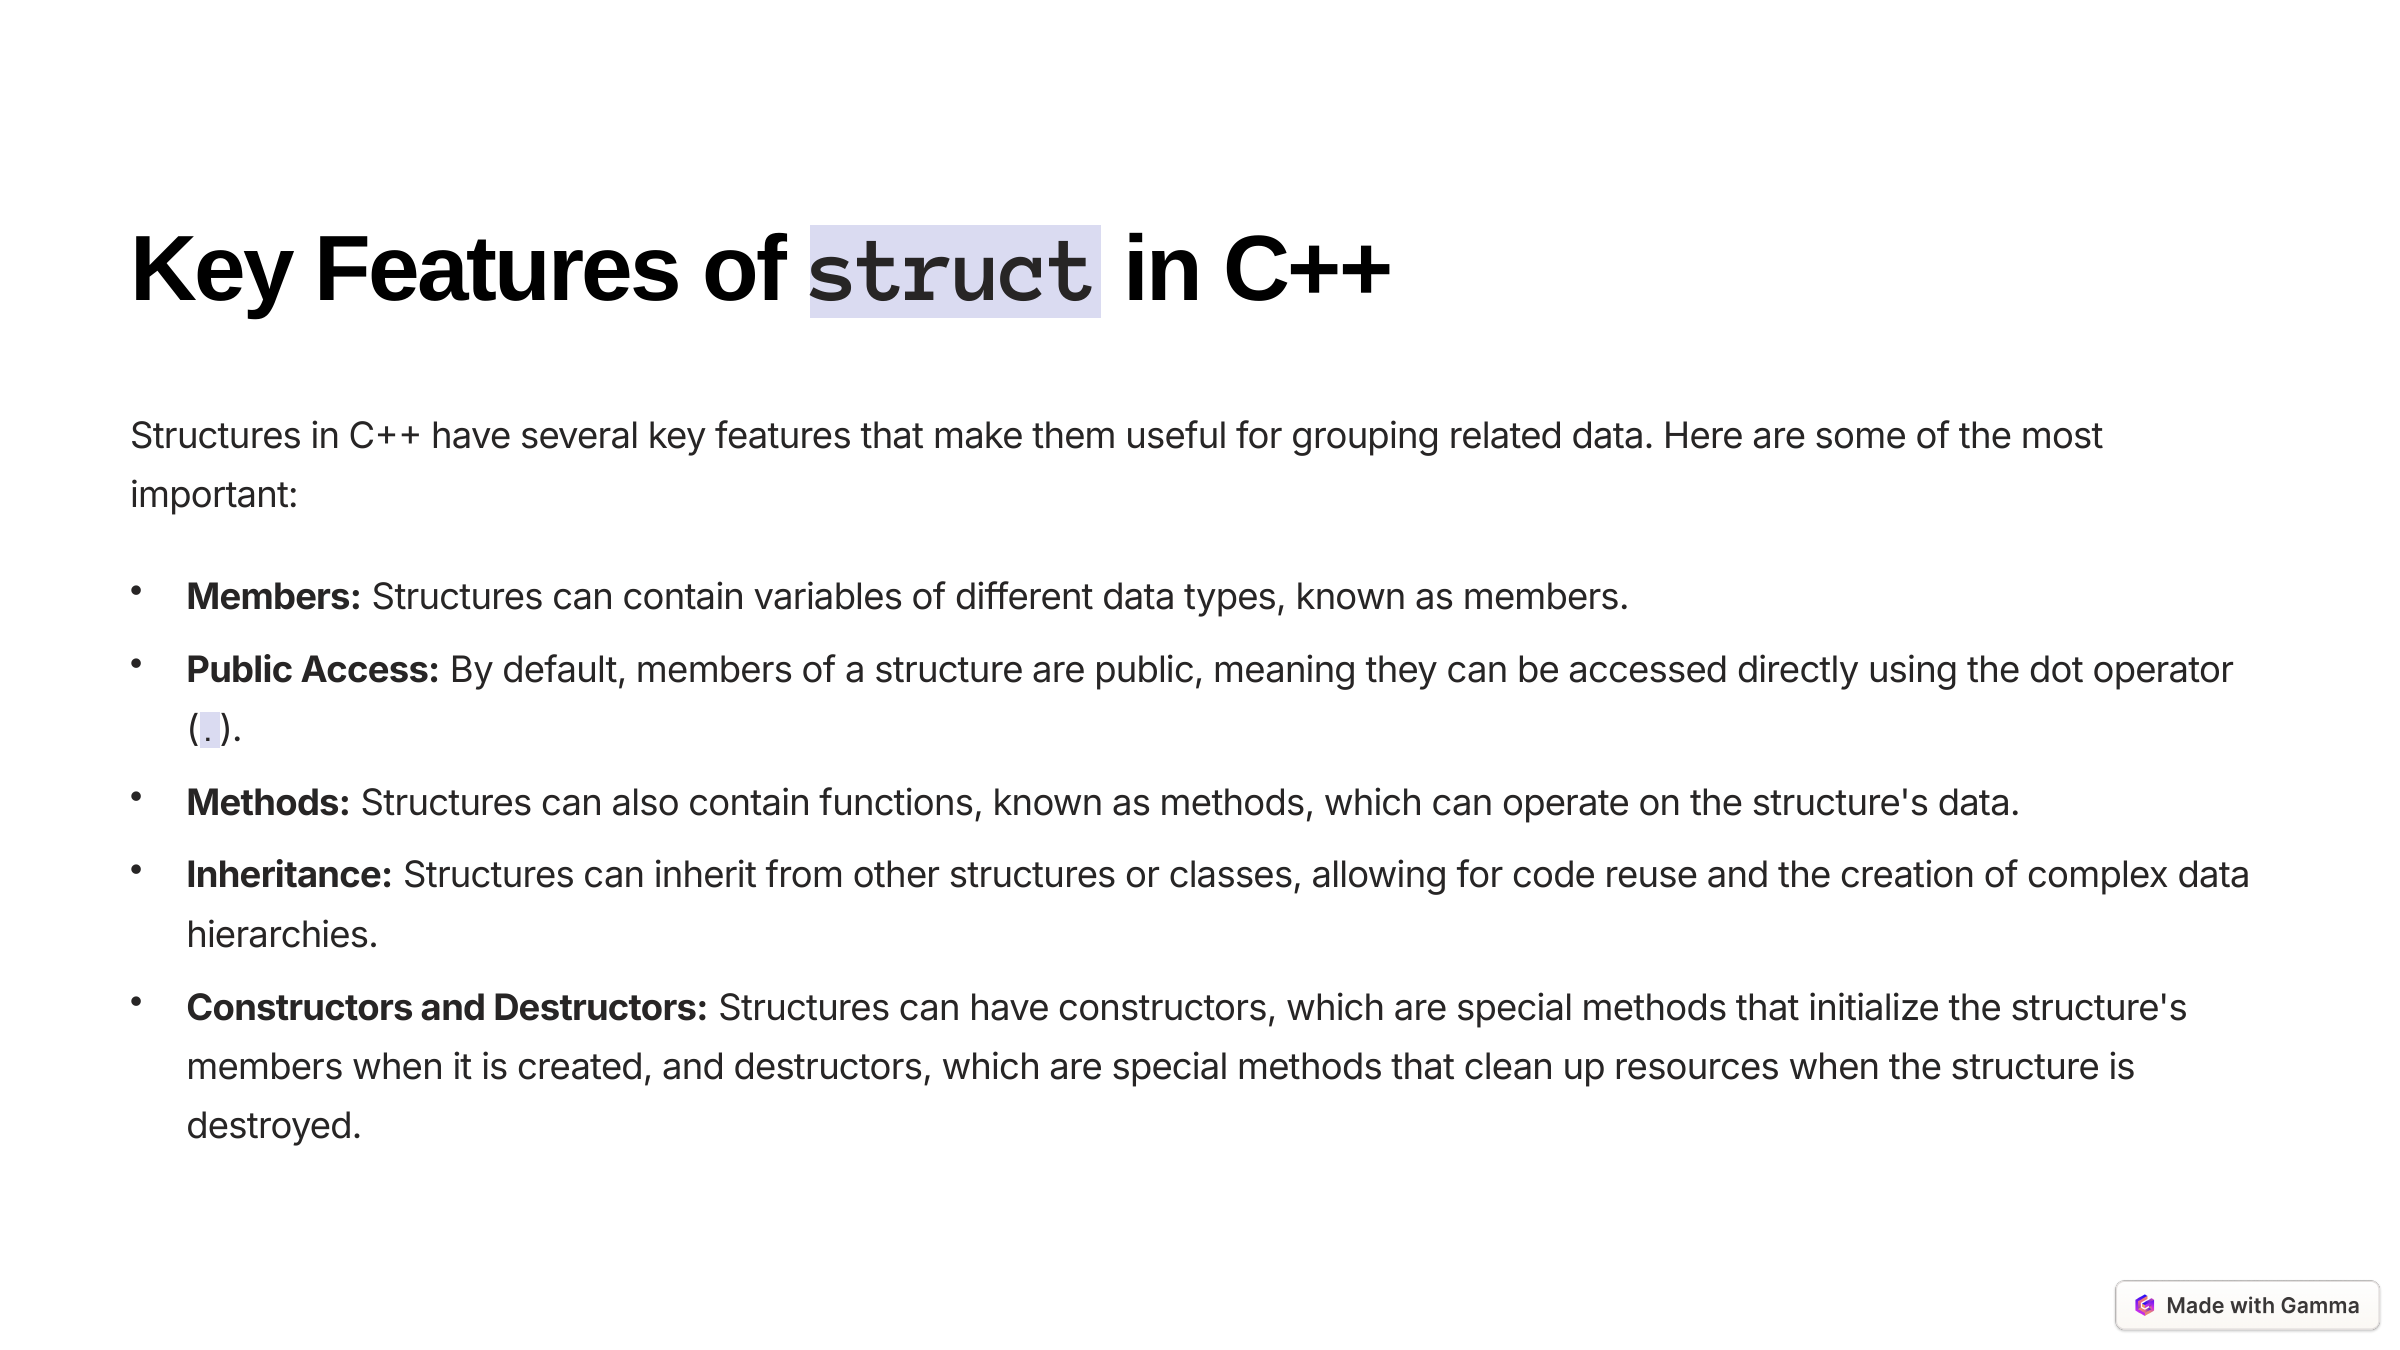

Key Features of struct in C++
Structures in C++ have several key features that make them useful for grouping related data. Here are some of the most important:
Members: Structures can contain variables of different data types, known as members.
Public Access: By default, members of a structure are public, meaning they can be accessed directly using the dot operator (.).
Methods: Structures can also contain functions, known as methods, which can operate on the structure's data.
Inheritance: Structures can inherit from other structures or classes, allowing for code reuse and the creation of complex data hierarchies.
Constructors and Destructors: Structures can have constructors, which are special methods that initialize the structure's members when it is created, and destructors, which are special methods that clean up resources when the structure is destroyed.